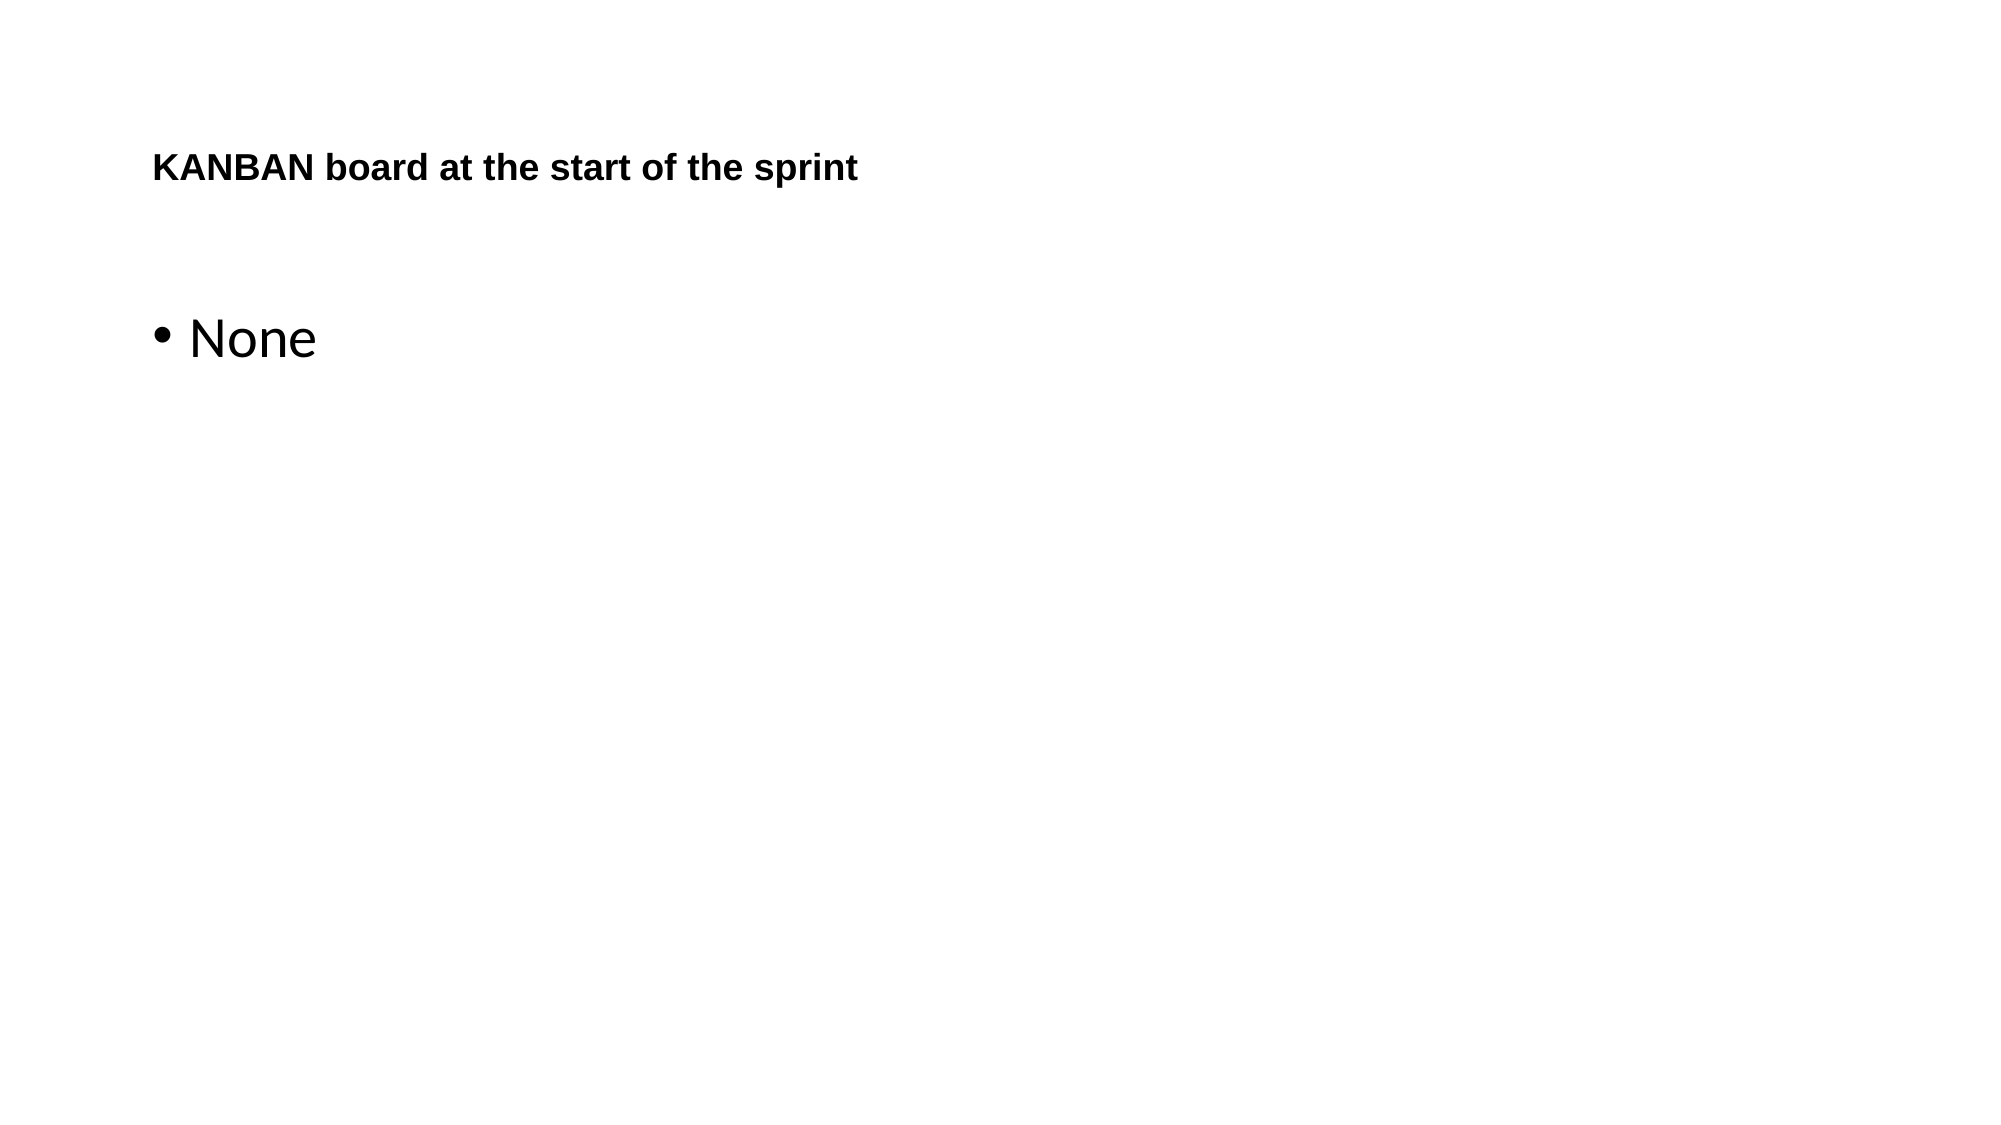

# KANBAN board at the start of the sprint
None